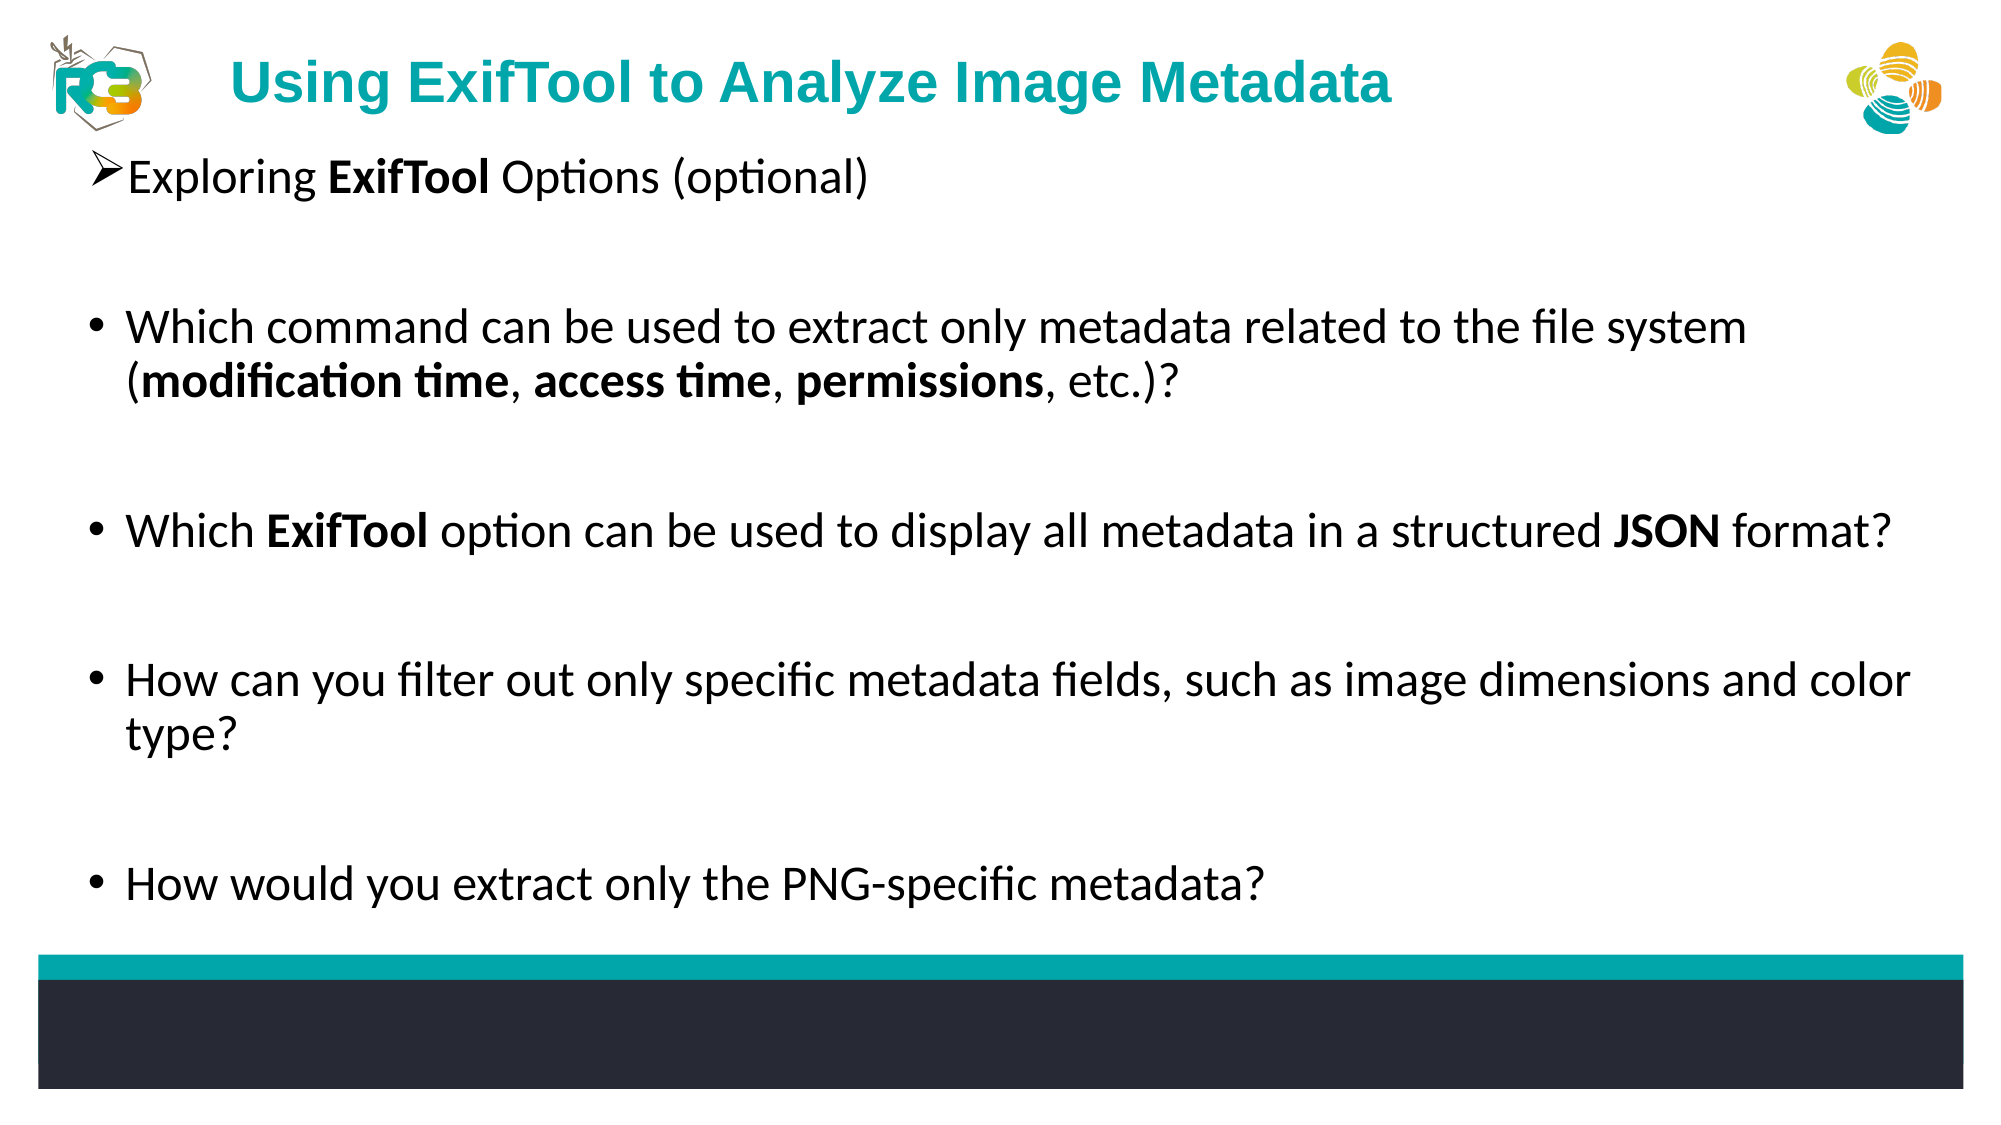

Using ExifTool to Analyze Image Metadata

Exploring ExifTool Options (optional)

Which command can be used to extract only metadata related to the file system (modification time, access time, permissions, etc.)?

Which ExifTool option can be used to display all metadata in a structured JSON format?

How can you filter out only specific metadata fields, such as image dimensions and color type?

How would you extract only the PNG-specific metadata?